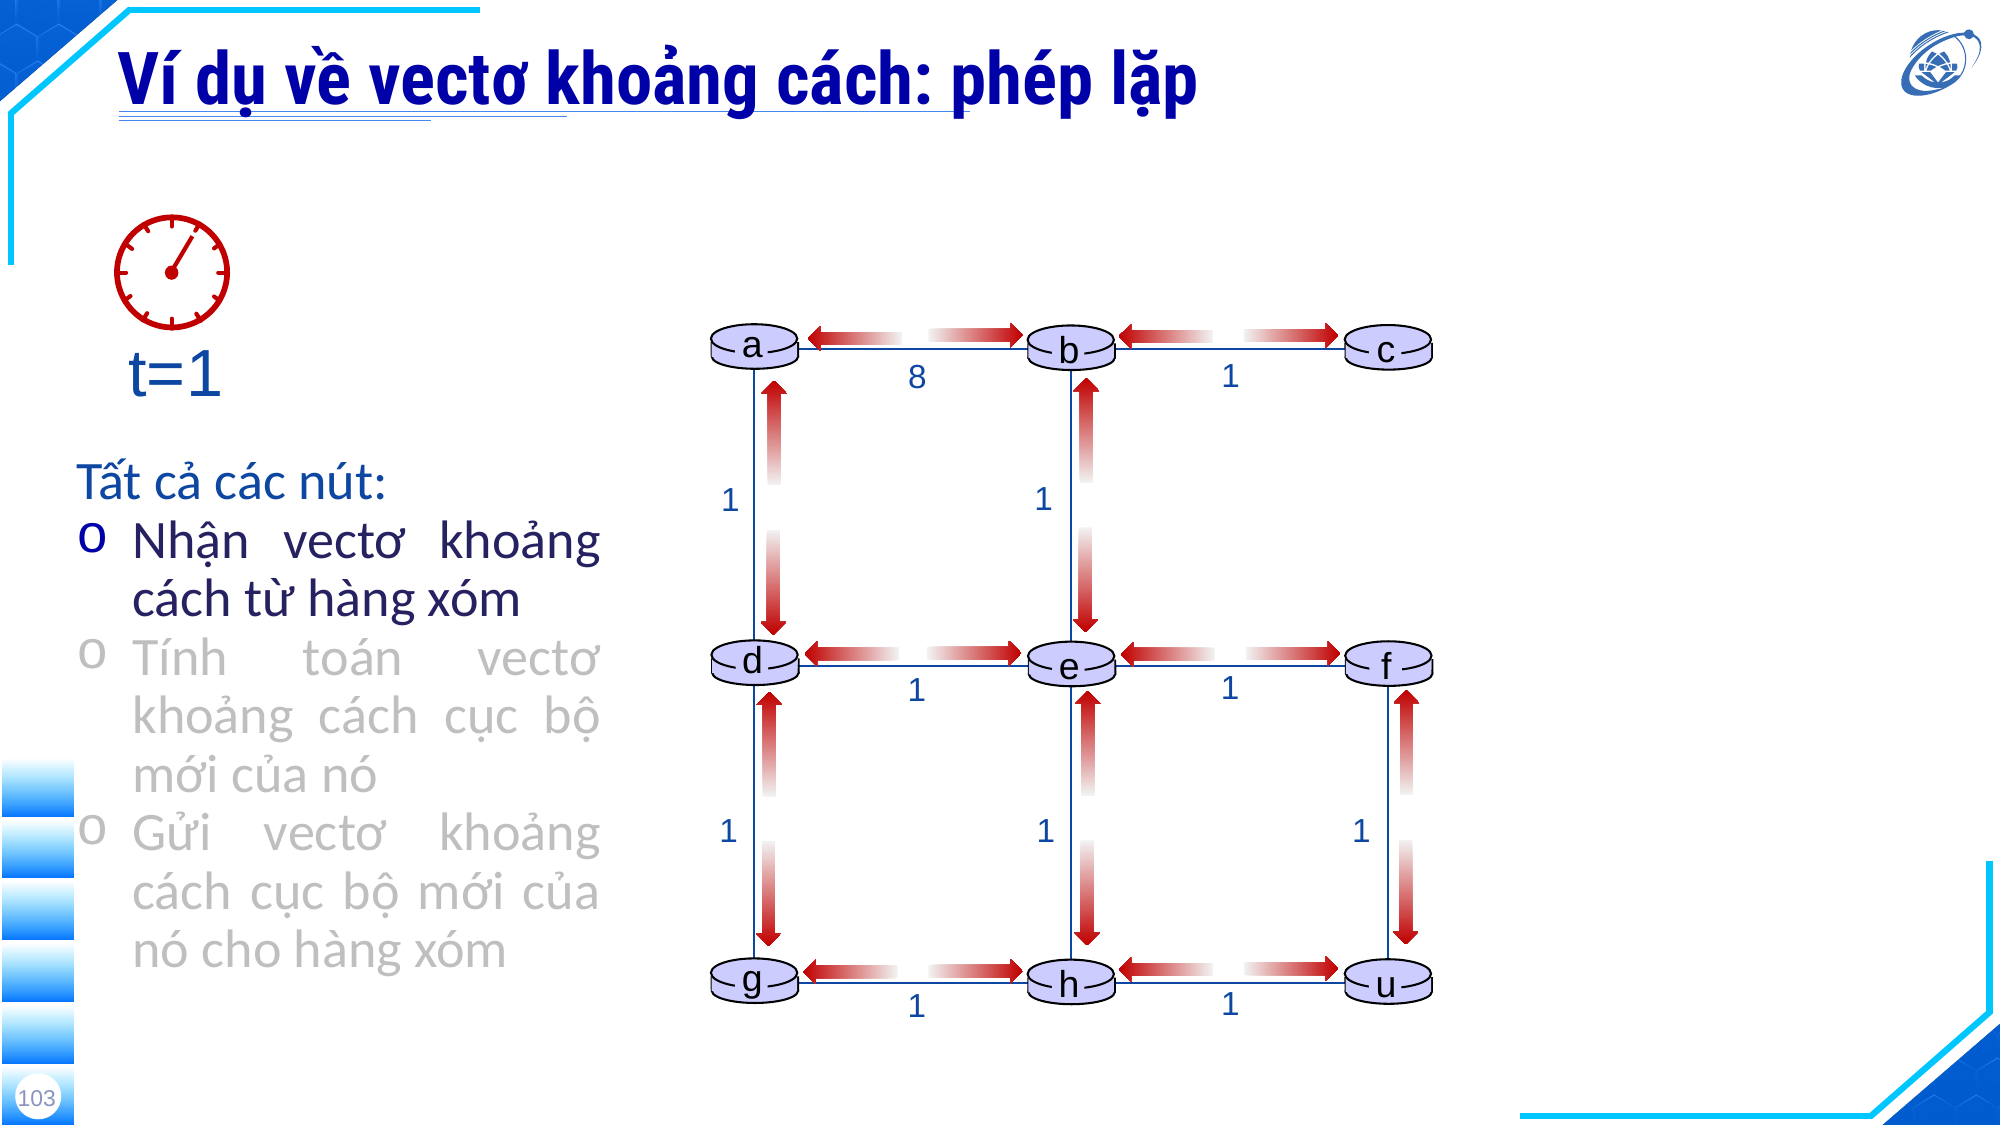

# Ví dụ về vectơ khoảng cách: phép lặp

t=1
a

c

b

1
8

Tất cả các nút:
Nhận vectơ khoảng cách từ hàng xóm
Tính toán vectơ khoảng cách cục bộ mới của nó
Gửi vectơ khoảng cách cục bộ mới của nó cho hàng xóm
1
1

d

f

e

1
1

1
1
1

g

u

h

1
1
103